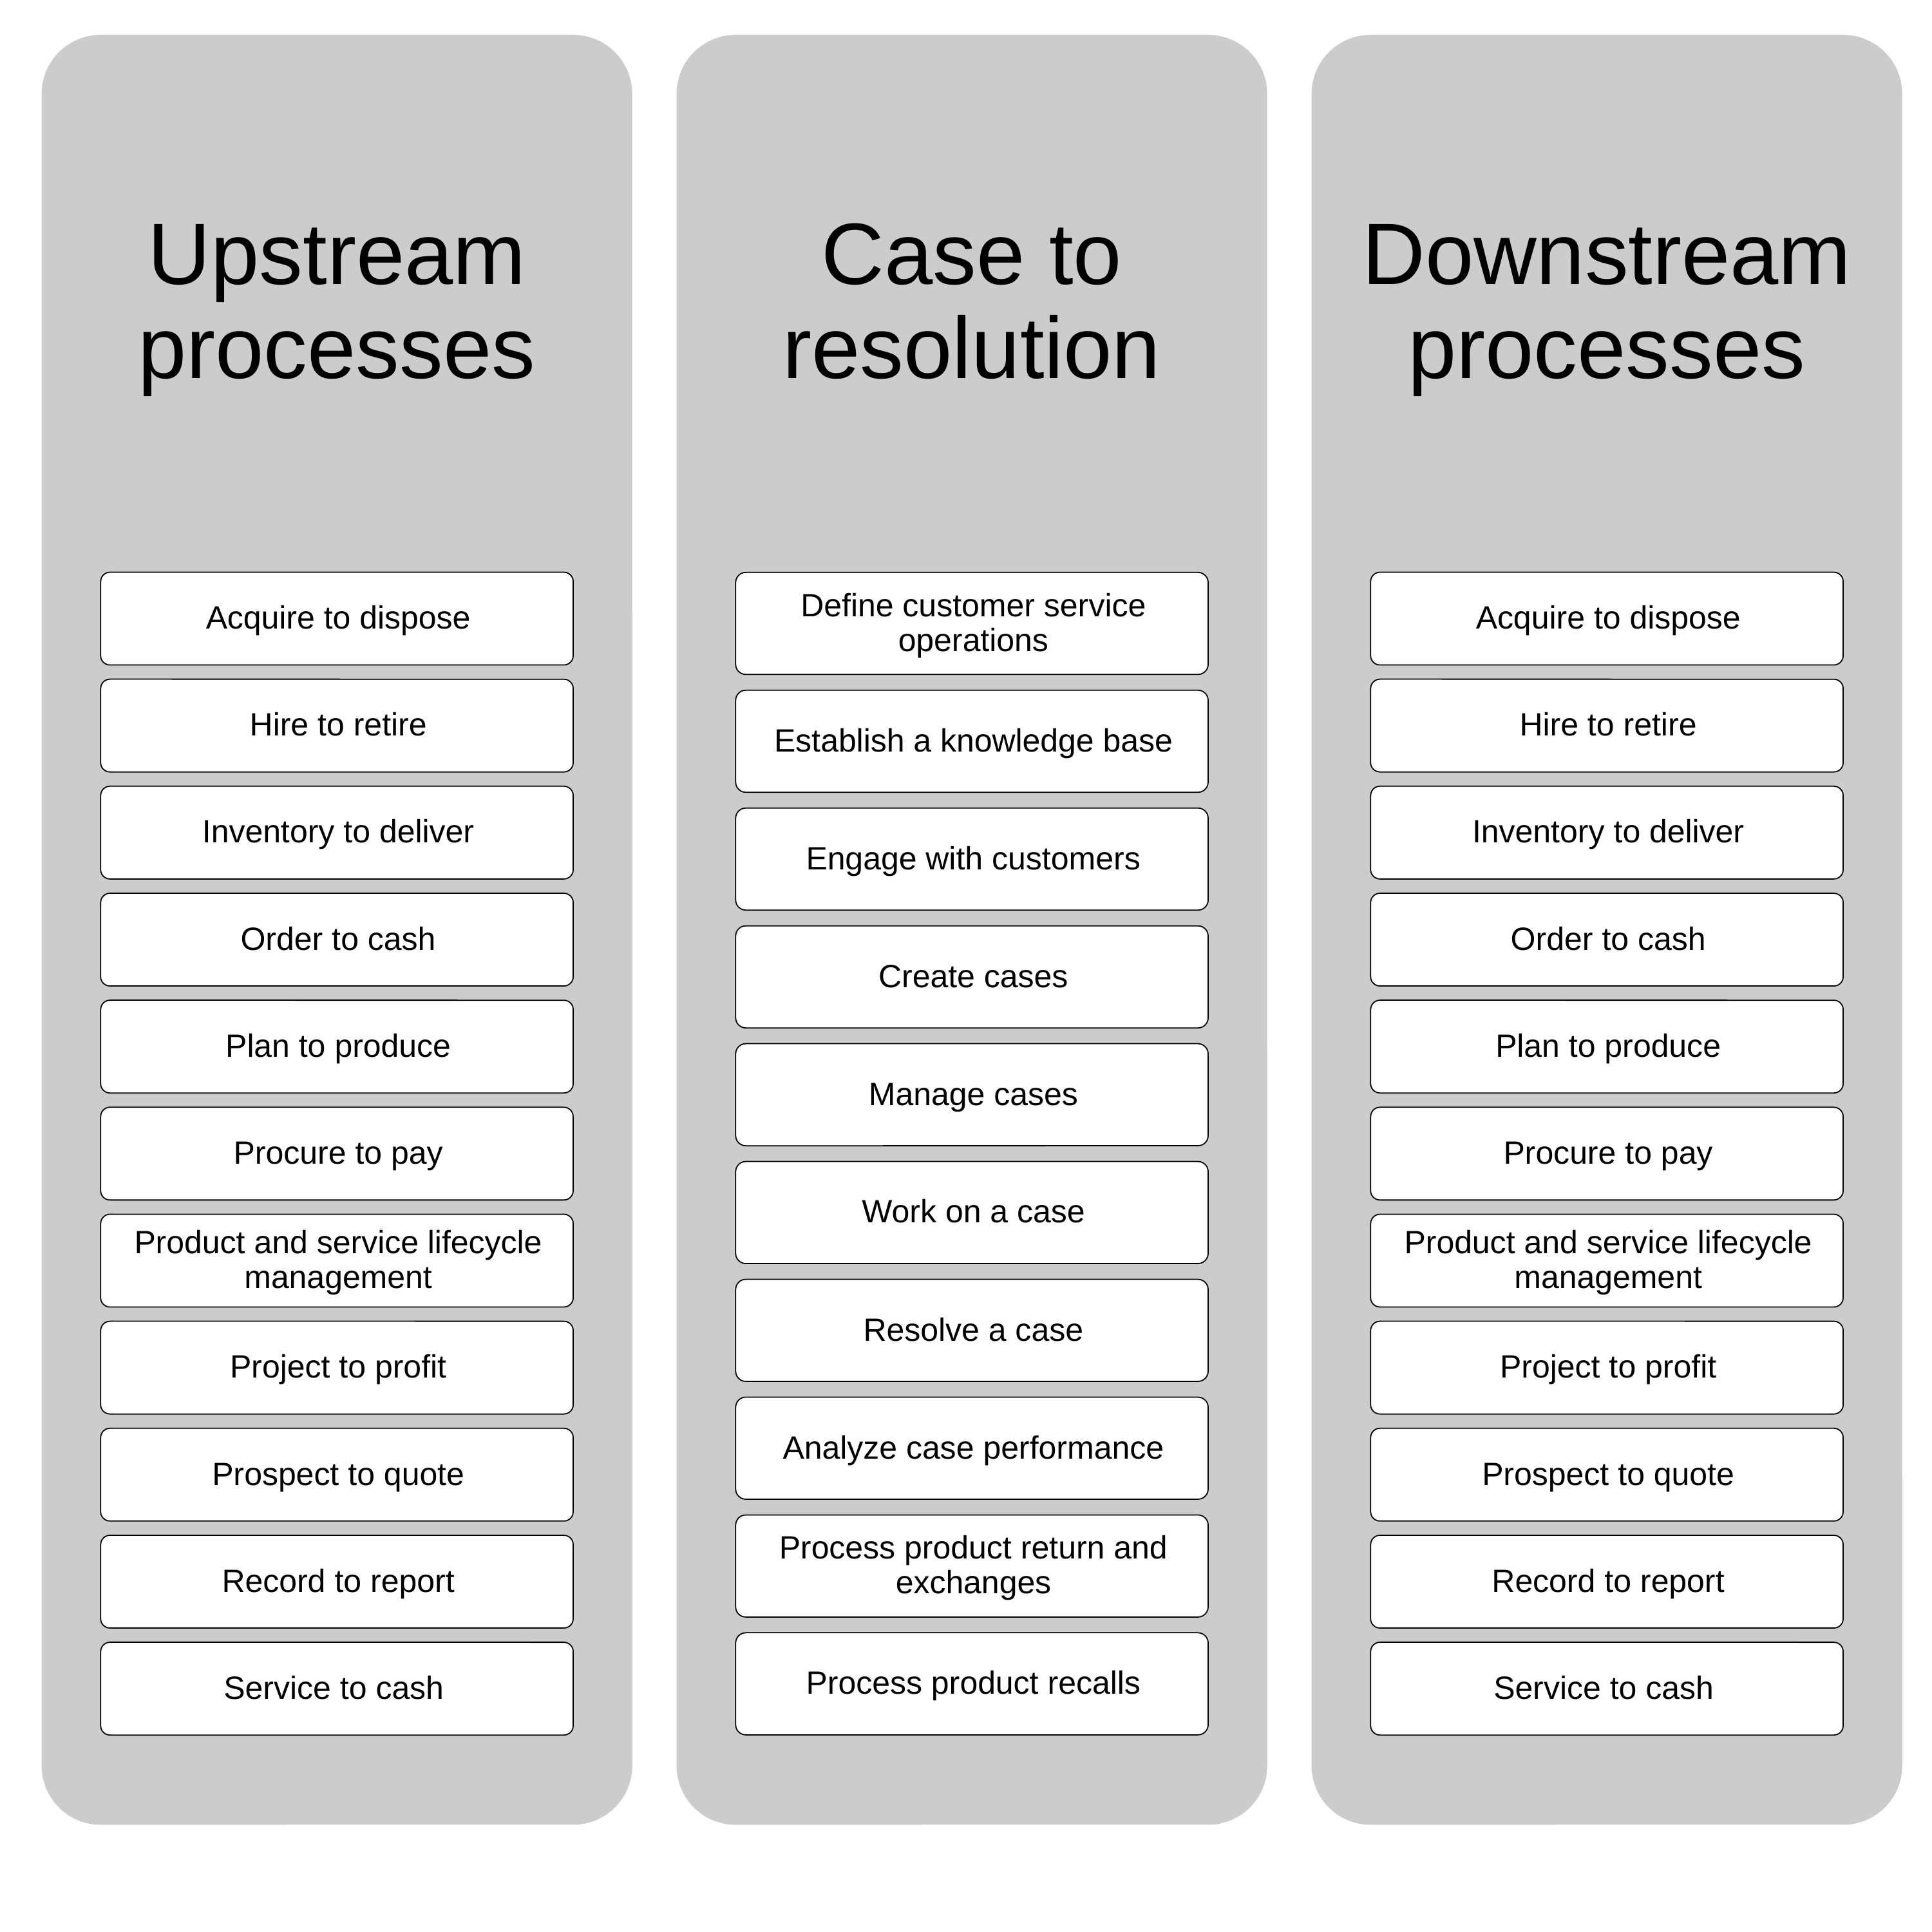

Upstream processes
Acquire to dispose
Hire to retire
Inventory to deliver
Order to cash
Plan to produce
Procure to pay
Product and service lifecycle management
Project to profit
Prospect to quote
Record to report
Service to cash
Case to resolution
Define customer service operations
Establish a knowledge base
Engage with customers
Create cases
Manage cases
Work on a case
Resolve a case
Analyze case performance
Process product return and exchanges
Process product recalls
Downstream processes
Acquire to dispose
Hire to retire
Inventory to deliver
Order to cash
Plan to produce
Procure to pay
Product and service lifecycle management
Project to profit
Prospect to quote
Record to report
Service to cash